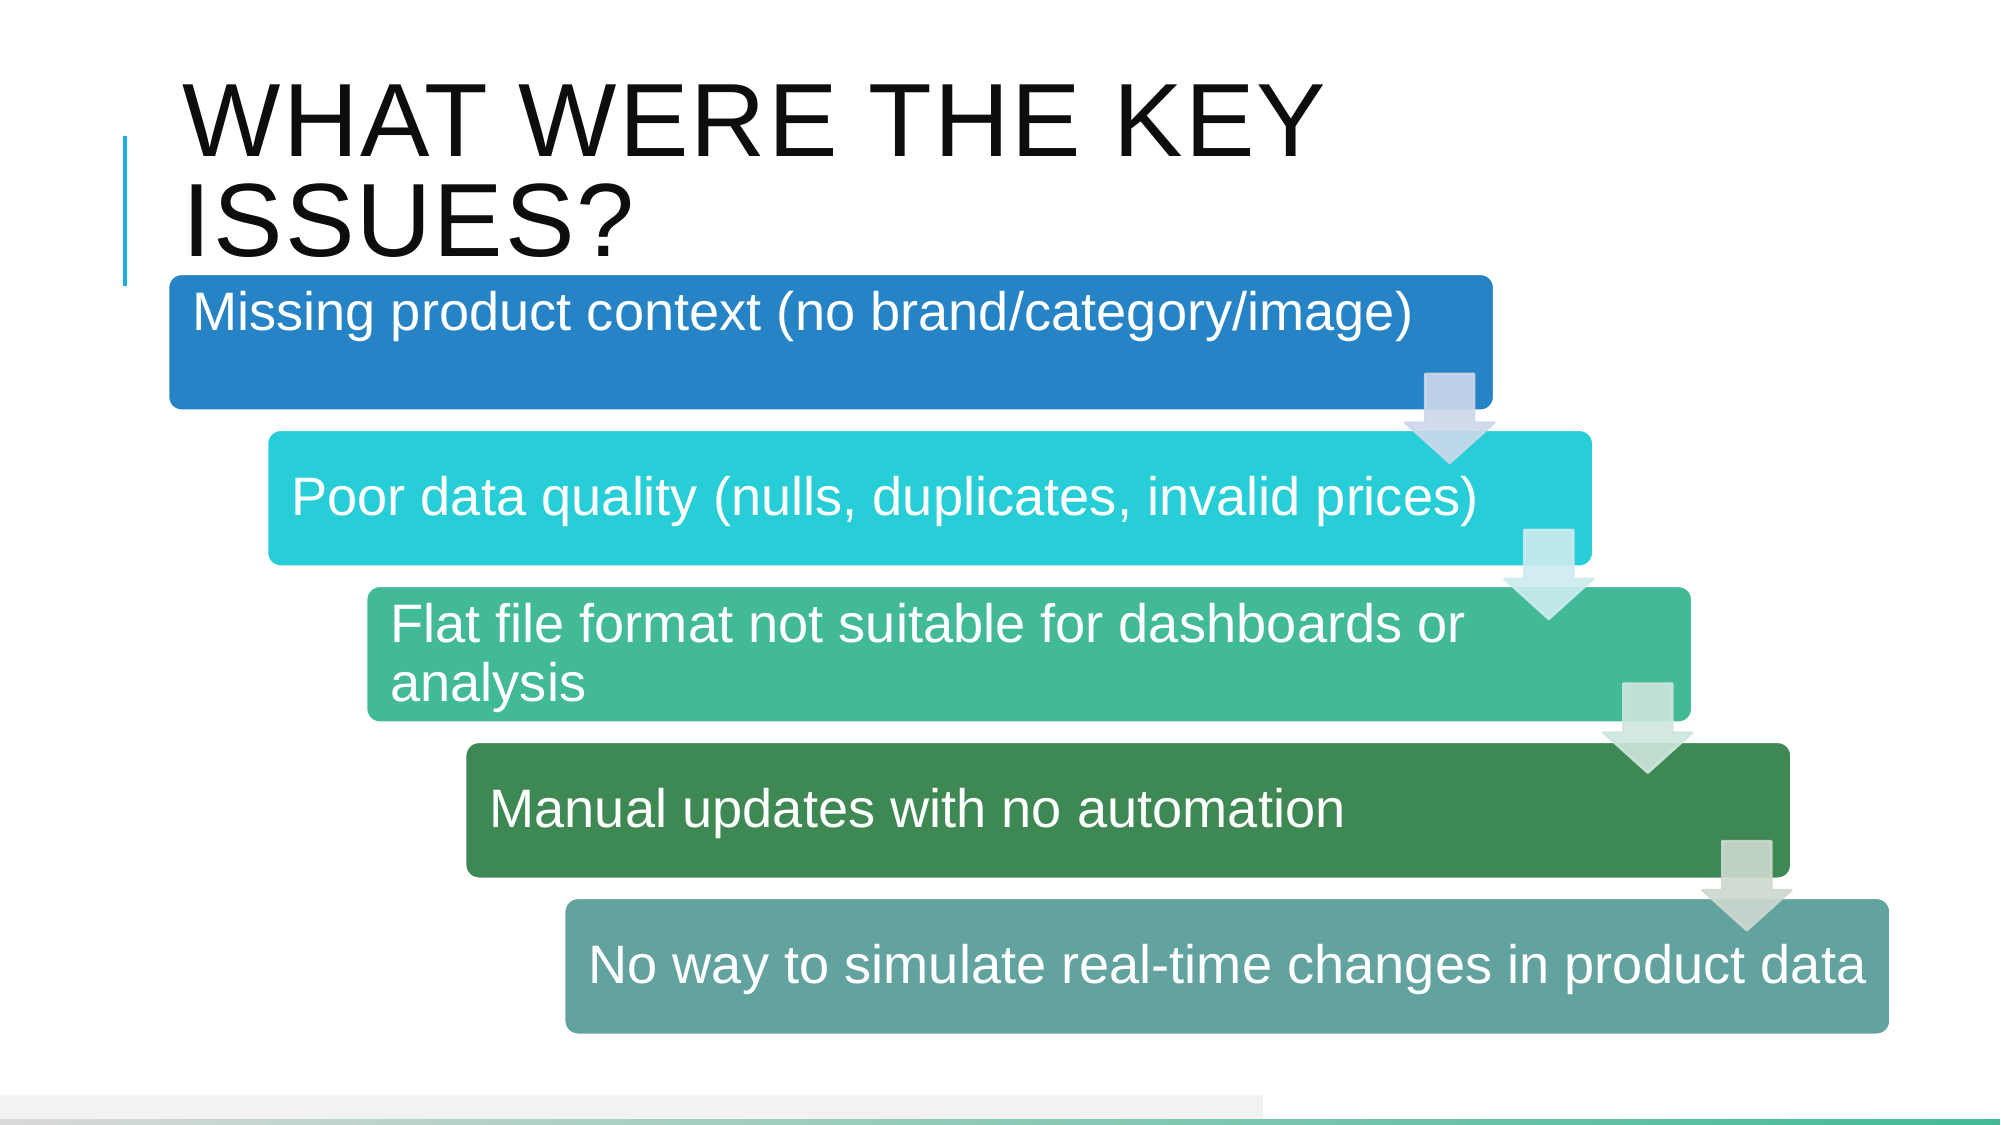

# What were the key issues?
Missing product context (no brand/category/image)
Poor data quality (nulls, duplicates, invalid prices)
Flat file format not suitable for dashboards or analysis
Manual updates with no automation
No way to simulate real-time changes in product data

5